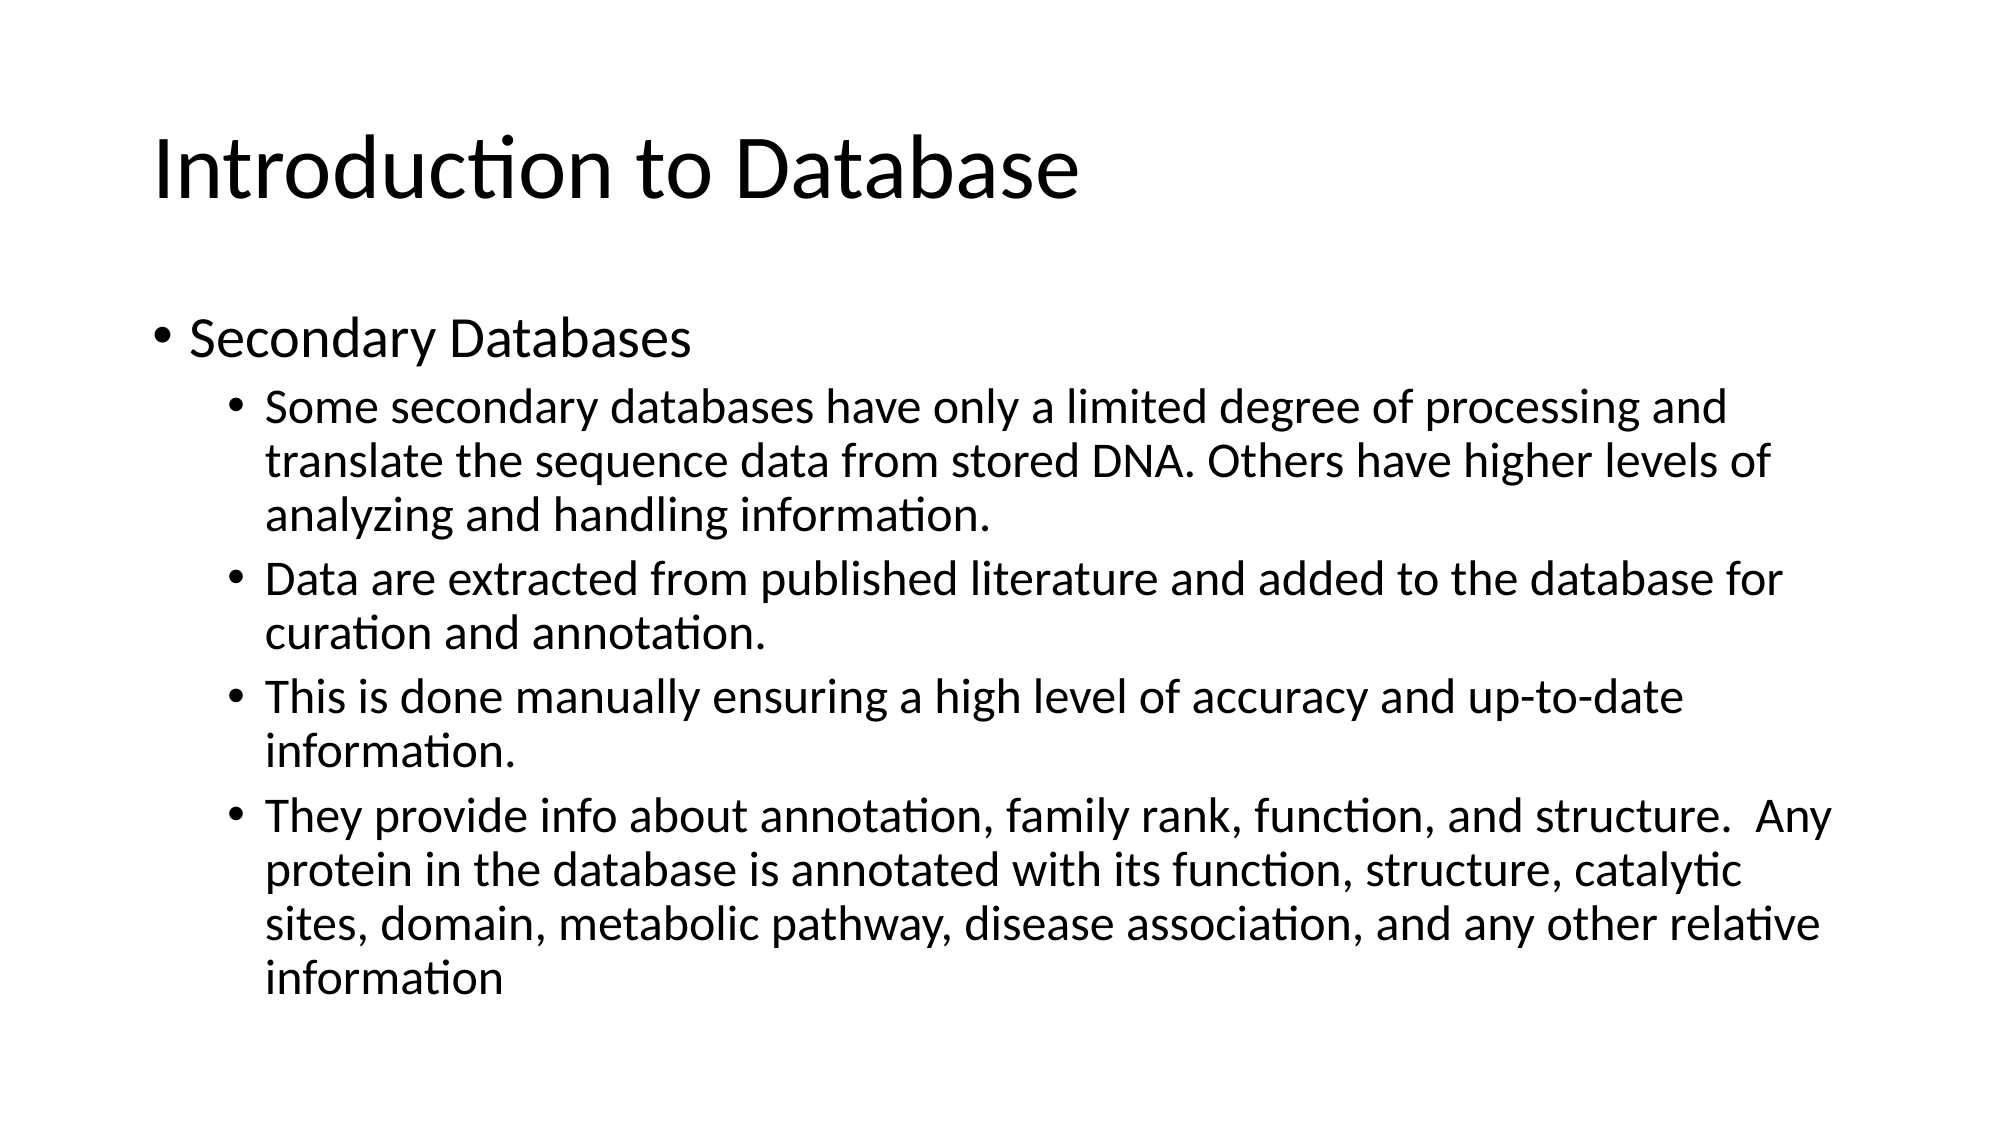

# Introduction to Database
Secondary Databases
Some secondary databases have only a limited degree of processing and translate the sequence data from stored DNA. Others have higher levels of analyzing and handling information.
Data are extracted from published literature and added to the database for curation and annotation.
This is done manually ensuring a high level of accuracy and up-to-date information.
They provide info about annotation, family rank, function, and structure.  Any protein in the database is annotated with its function, structure, catalytic sites, domain, metabolic pathway, disease association, and any other relative information